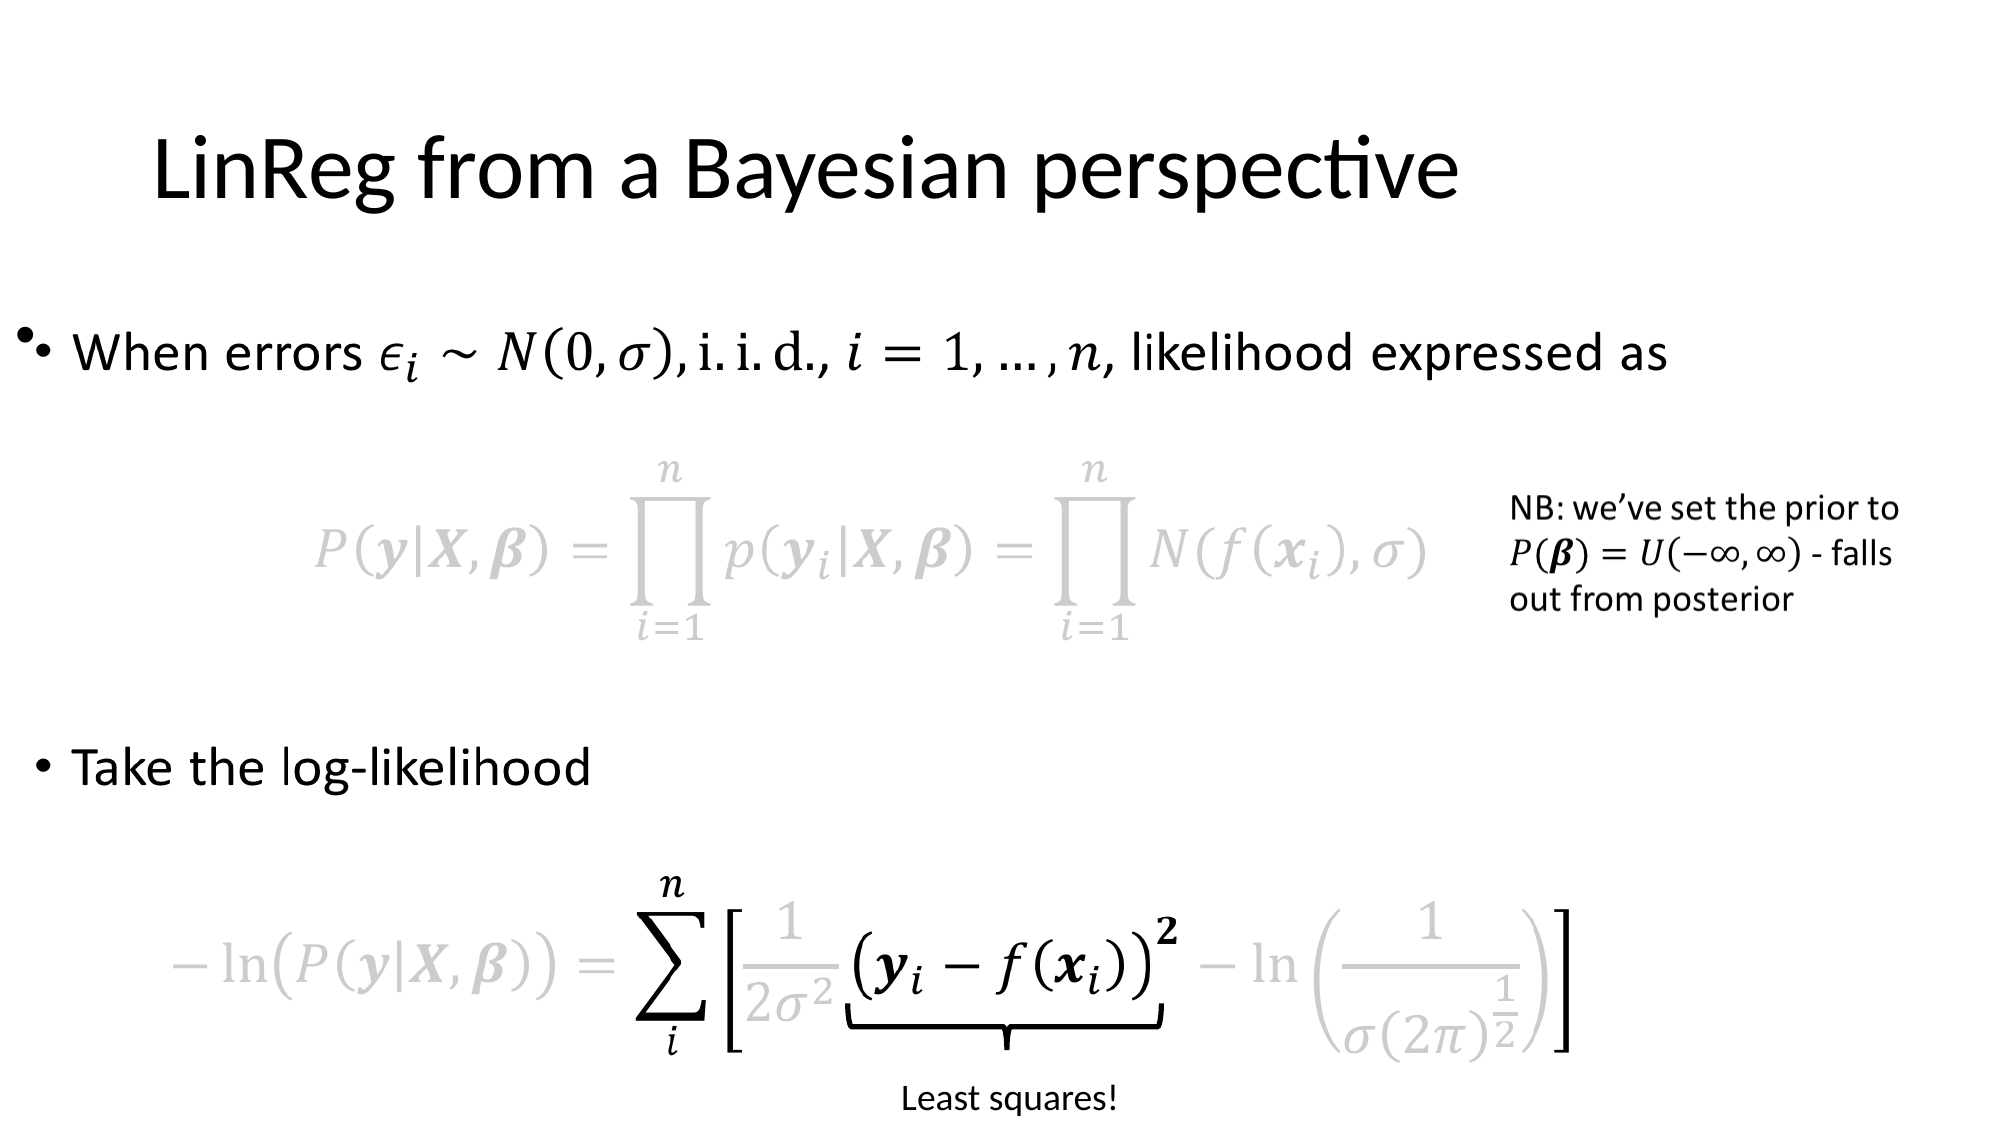

# LinReg from a Bayesian perspective

Least squares!